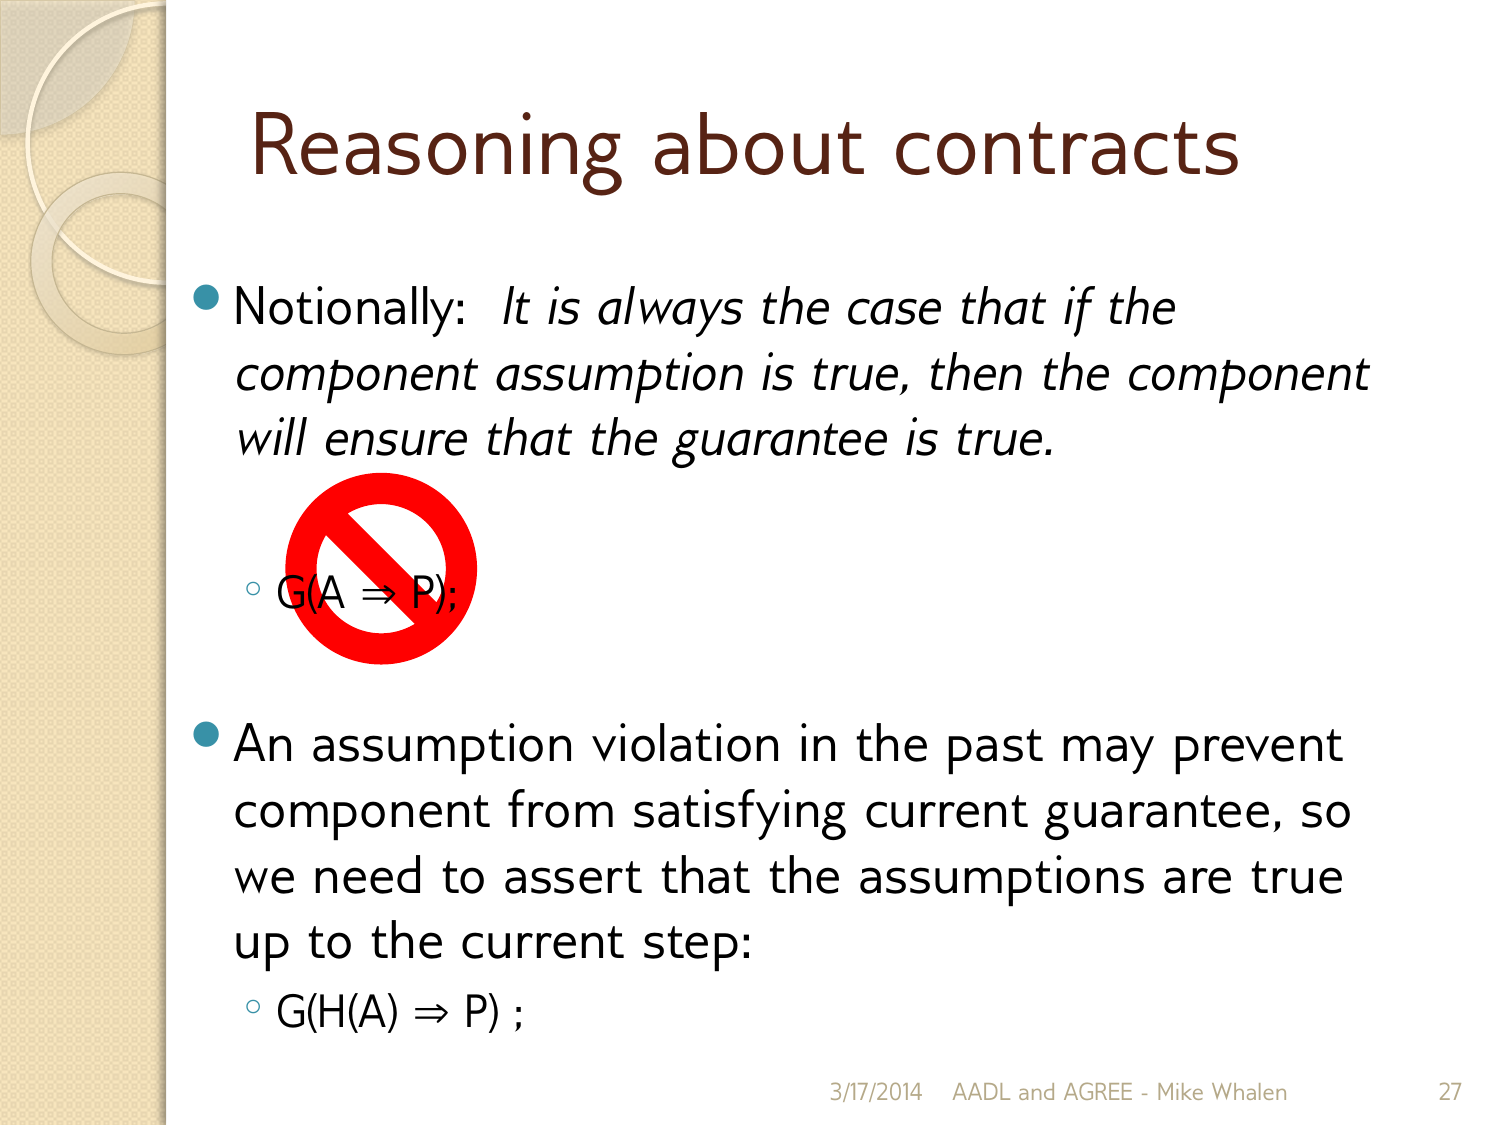

# Reasoning about contracts
Notionally:  It is always the case that if the component assumption is true, then the component will ensure that the guarantee is true.

G(A ⇒ P);

An assumption violation in the past may prevent component from satisfying current guarantee, so we need to assert that the assumptions are true up to the current step:
G(H(A) ⇒ P) ;

3/17/2014
AADL and AGREE - Mike Whalen
27